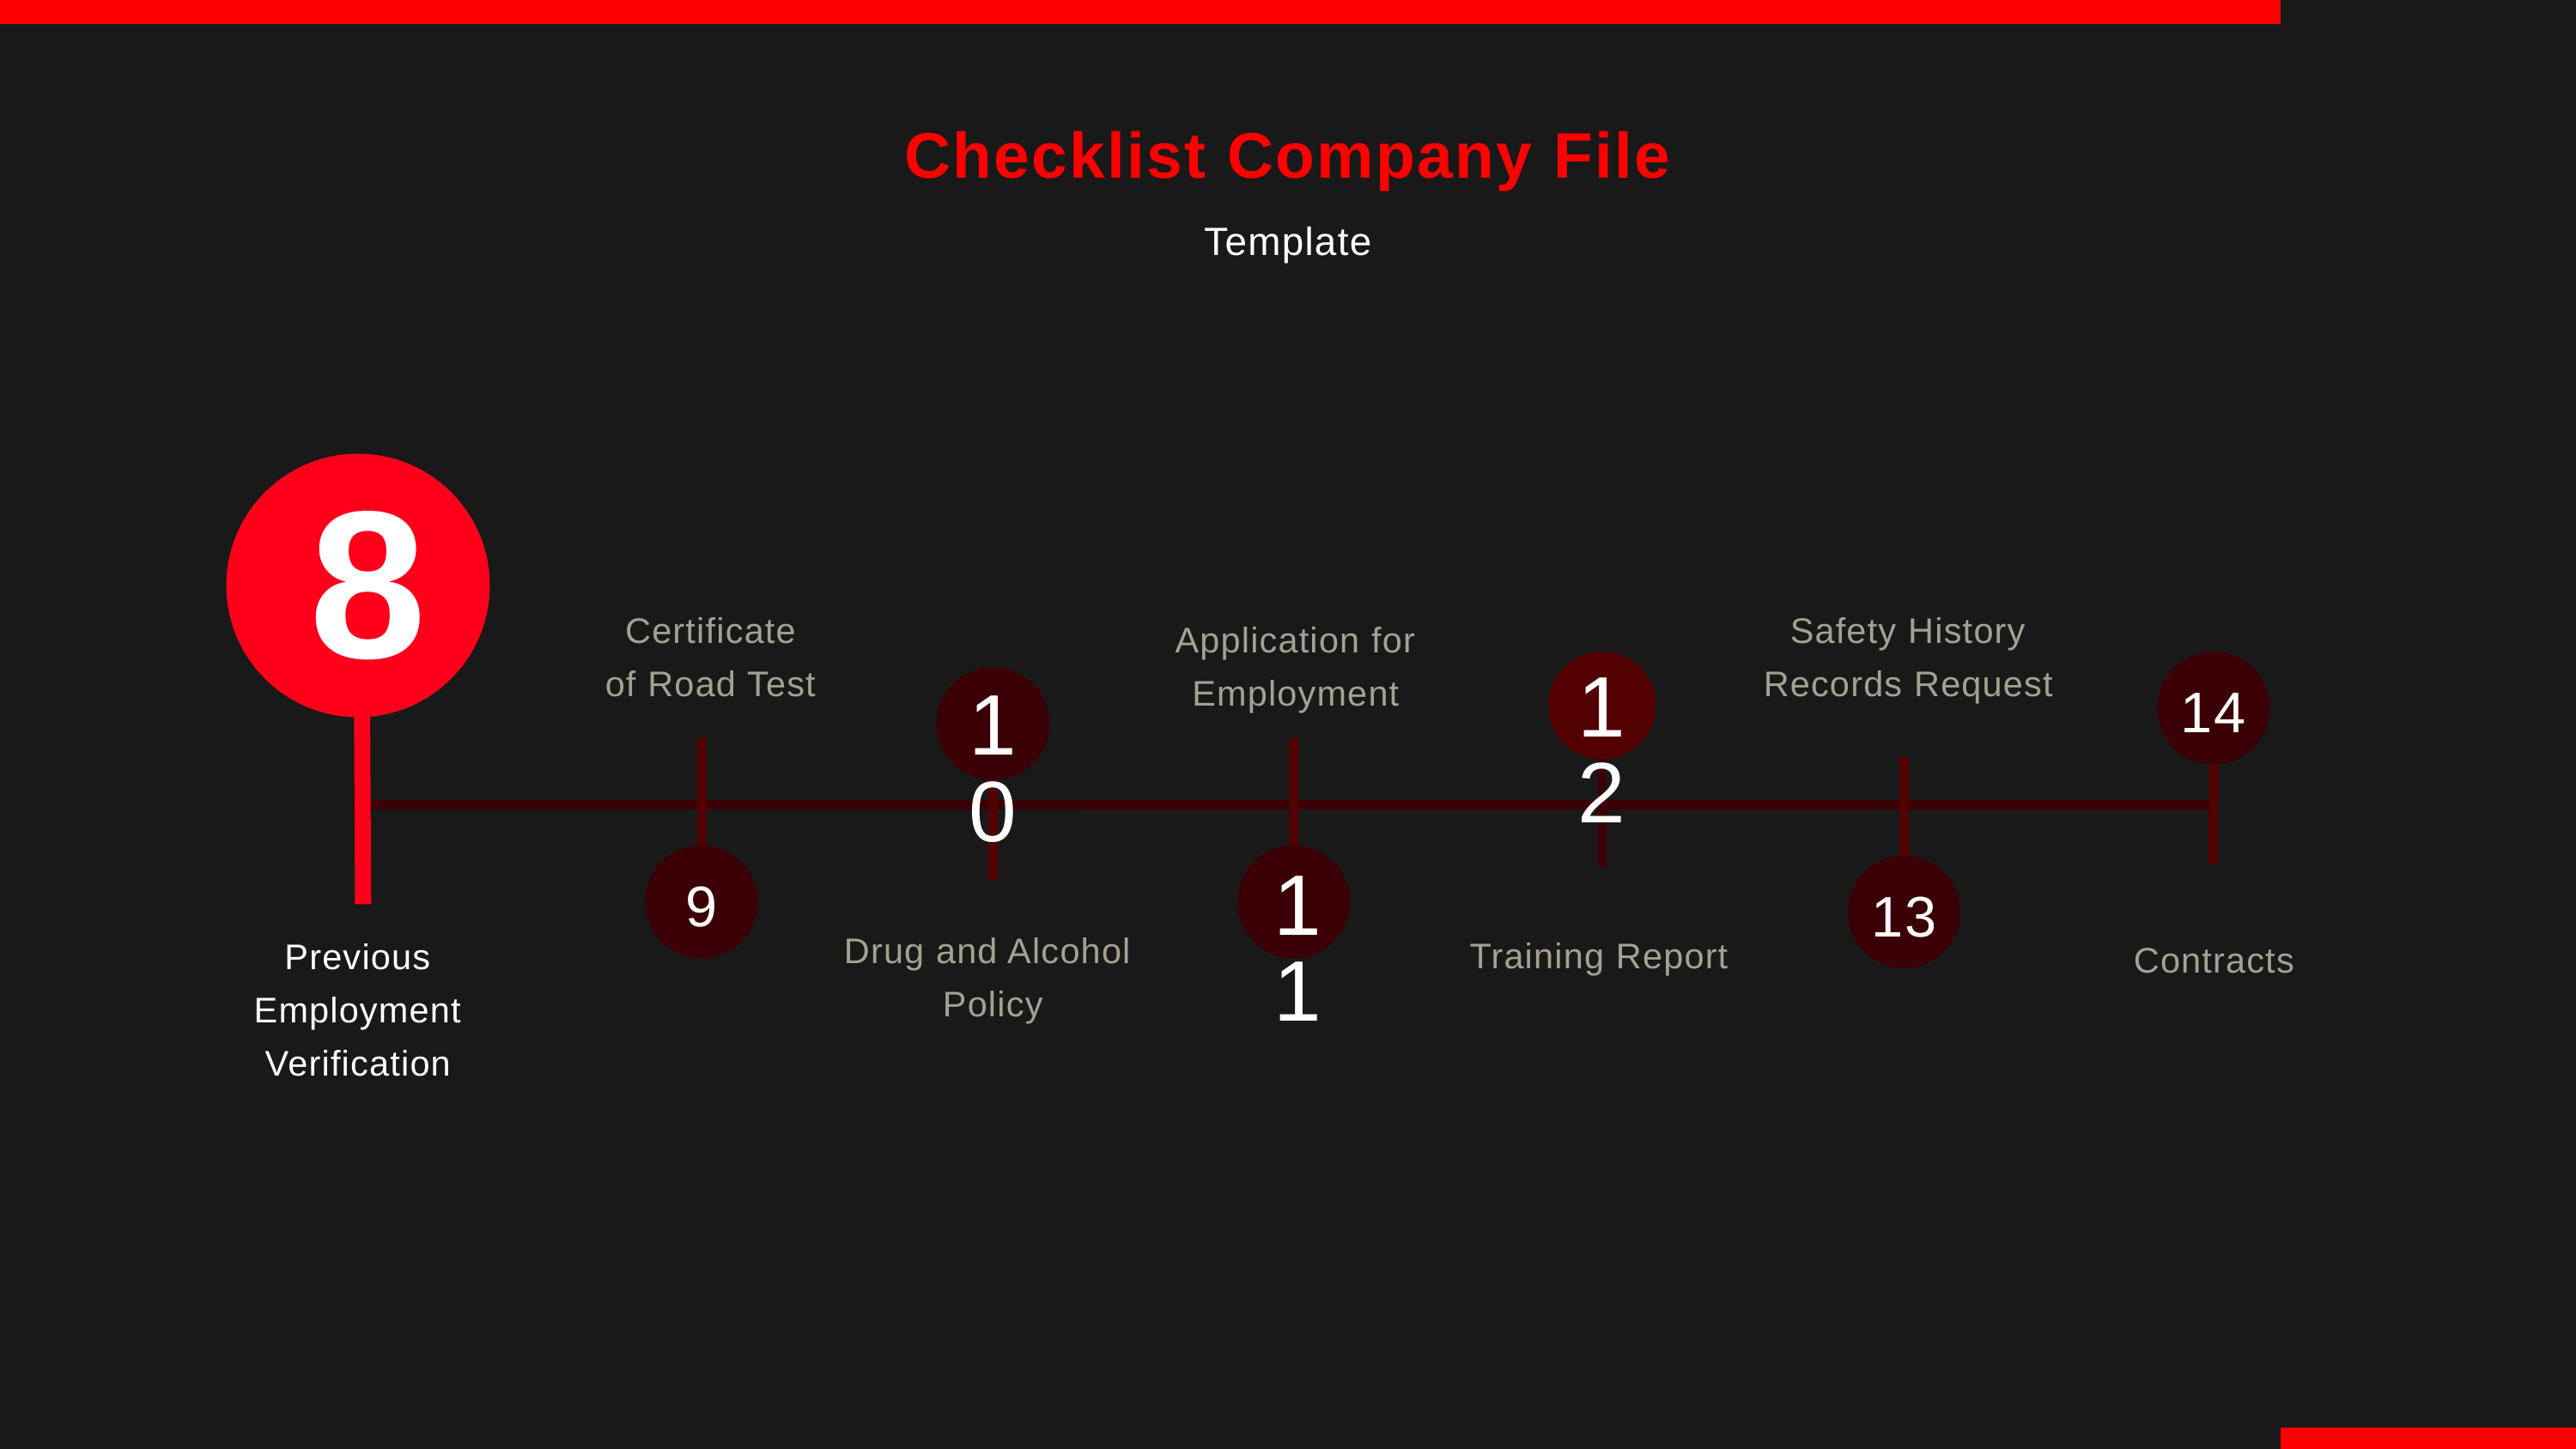

Checklist Company File
Template

8
Certificate
of Road Test
Safety History Records Request
Application for Employment

14

12
10

9

13
11
Drug and Alcohol
Policy
Training Report
Previous Employment Verification
Contracts